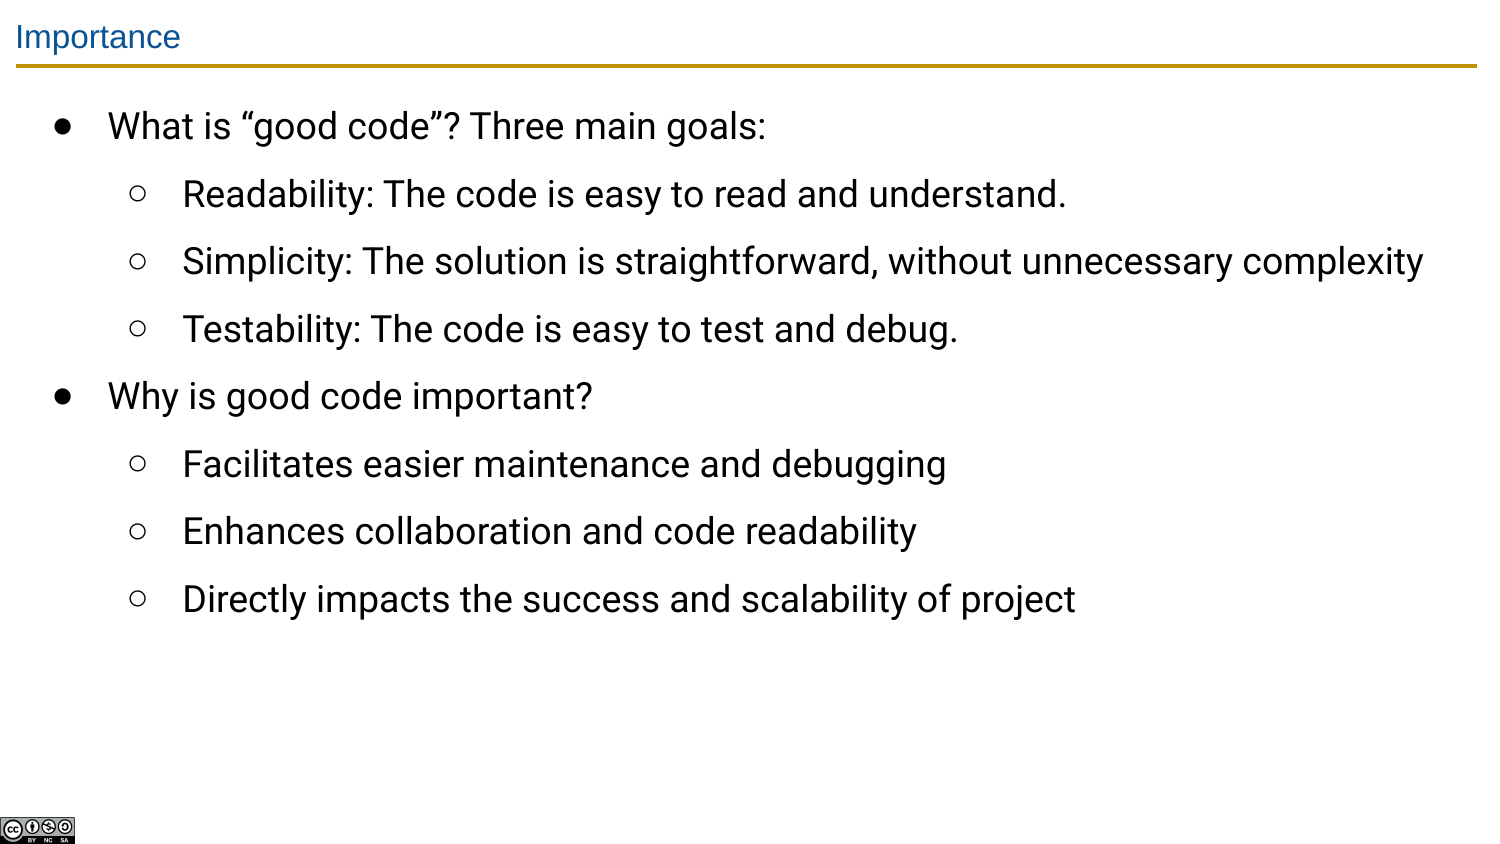

# Importance
What is “good code”? Three main goals:
Readability: The code is easy to read and understand.
Simplicity: The solution is straightforward, without unnecessary complexity
Testability: The code is easy to test and debug.
Why is good code important?
Facilitates easier maintenance and debugging
Enhances collaboration and code readability
Directly impacts the success and scalability of project